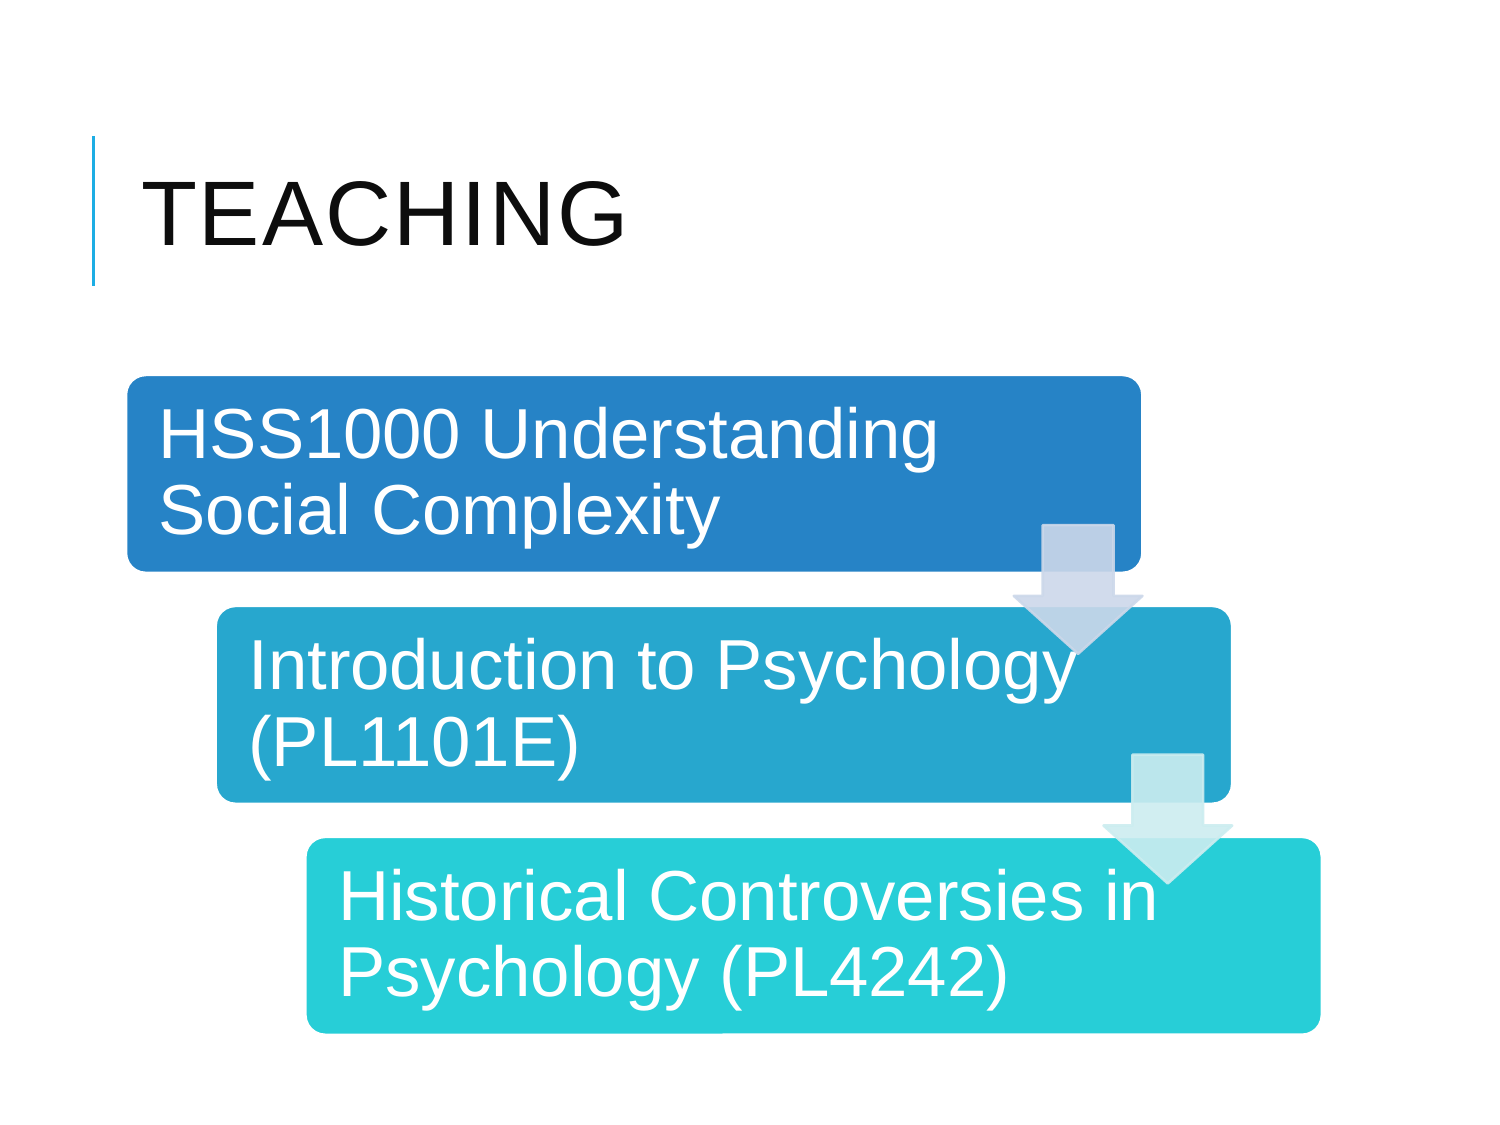

# Teaching
HSS1000 Understanding Social Complexity
Introduction to Psychology (PL1101E)
Historical Controversies in Psychology (PL4242)